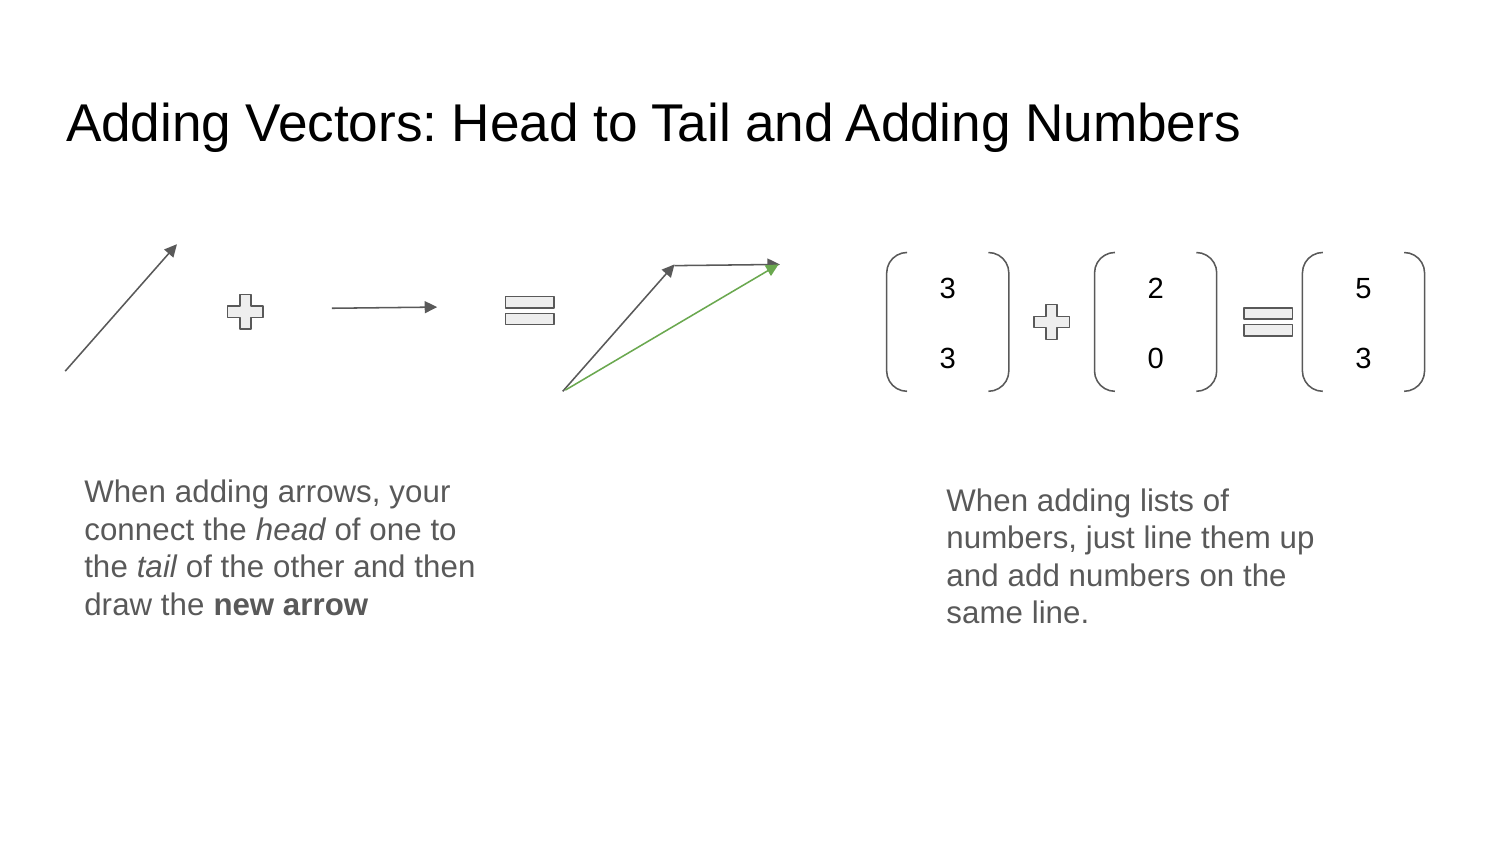

# Adding Vectors: Head to Tail and Adding Numbers

3

3
2

0
5

3

When adding arrows, your connect the head of one to the tail of the other and then draw the new arrow
When adding lists of numbers, just line them up and add numbers on the same line.